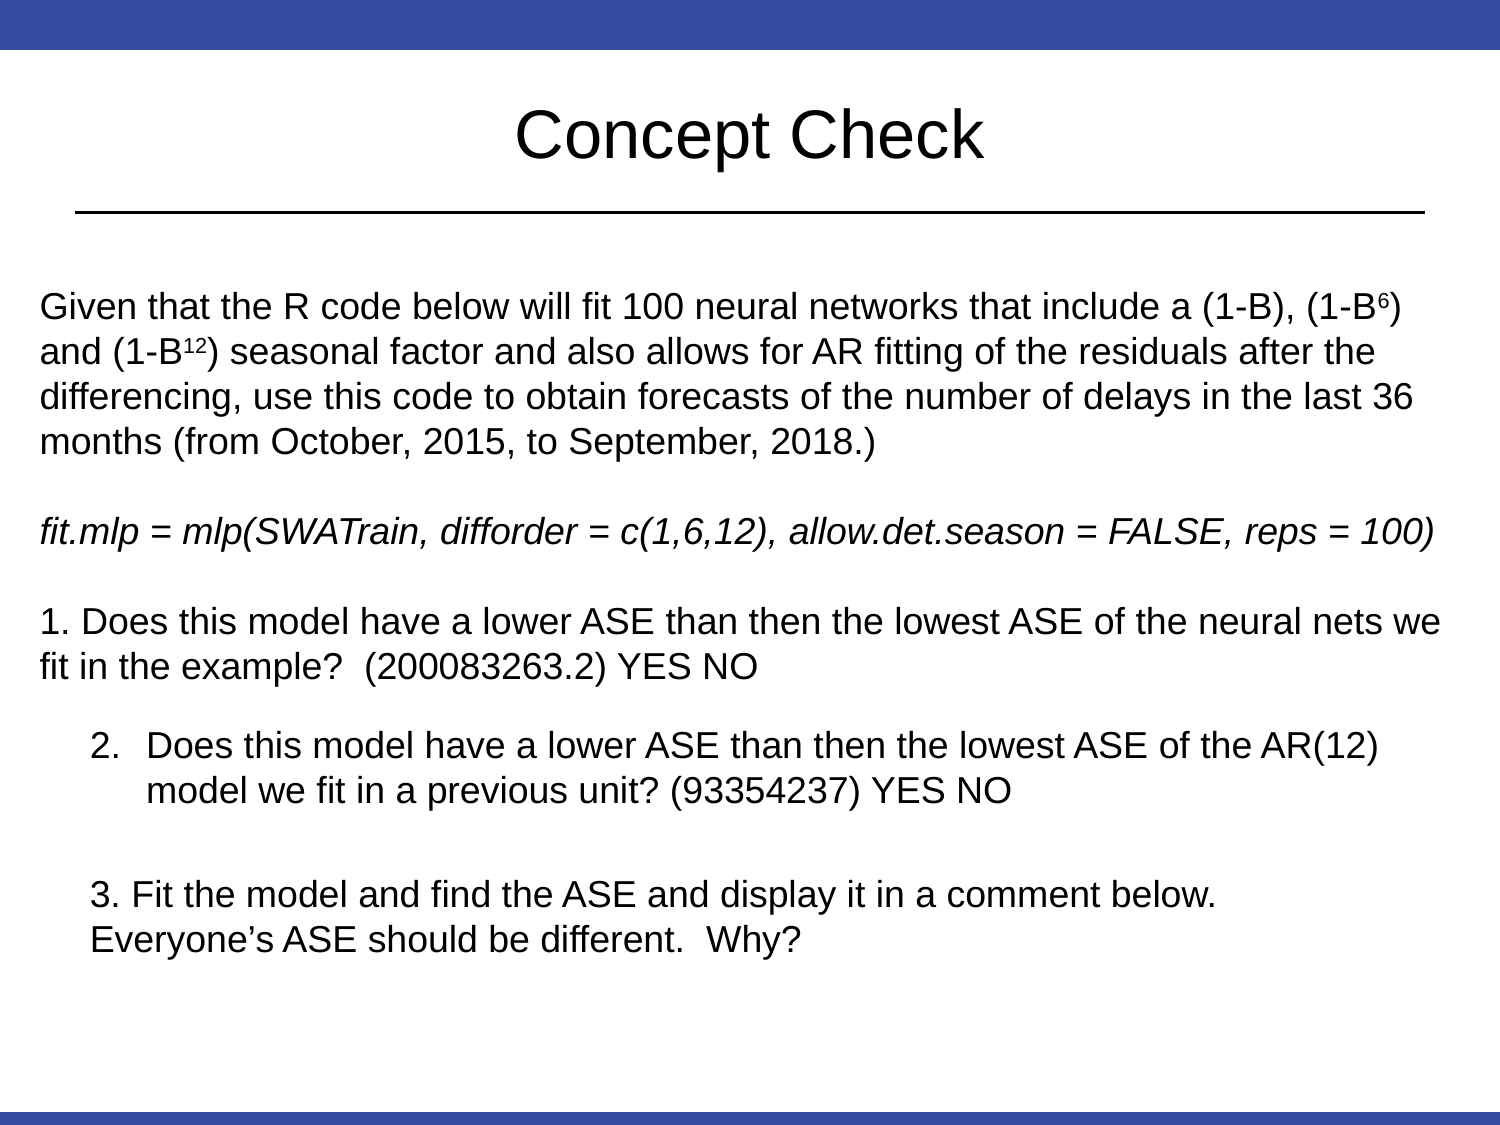

# Concept Check
Given that the R code below will fit 100 neural networks that include a (1-B), (1-B6) and (1-B12) seasonal factor and also allows for AR fitting of the residuals after the differencing, use this code to obtain forecasts of the number of delays in the last 36 months (from October, 2015, to September, 2018.)

fit.mlp = mlp(SWATrain, difforder = c(1,6,12), allow.det.season = FALSE, reps = 100)

1. Does this model have a lower ASE than then the lowest ASE of the neural nets we fit in the example?  (200083263.2) YES NO
Does this model have a lower ASE than then the lowest ASE of the AR(12) model we fit in a previous unit? (93354237) YES NO
3. Fit the model and find the ASE and display it in a comment below.  Everyone’s ASE should be different.  Why?